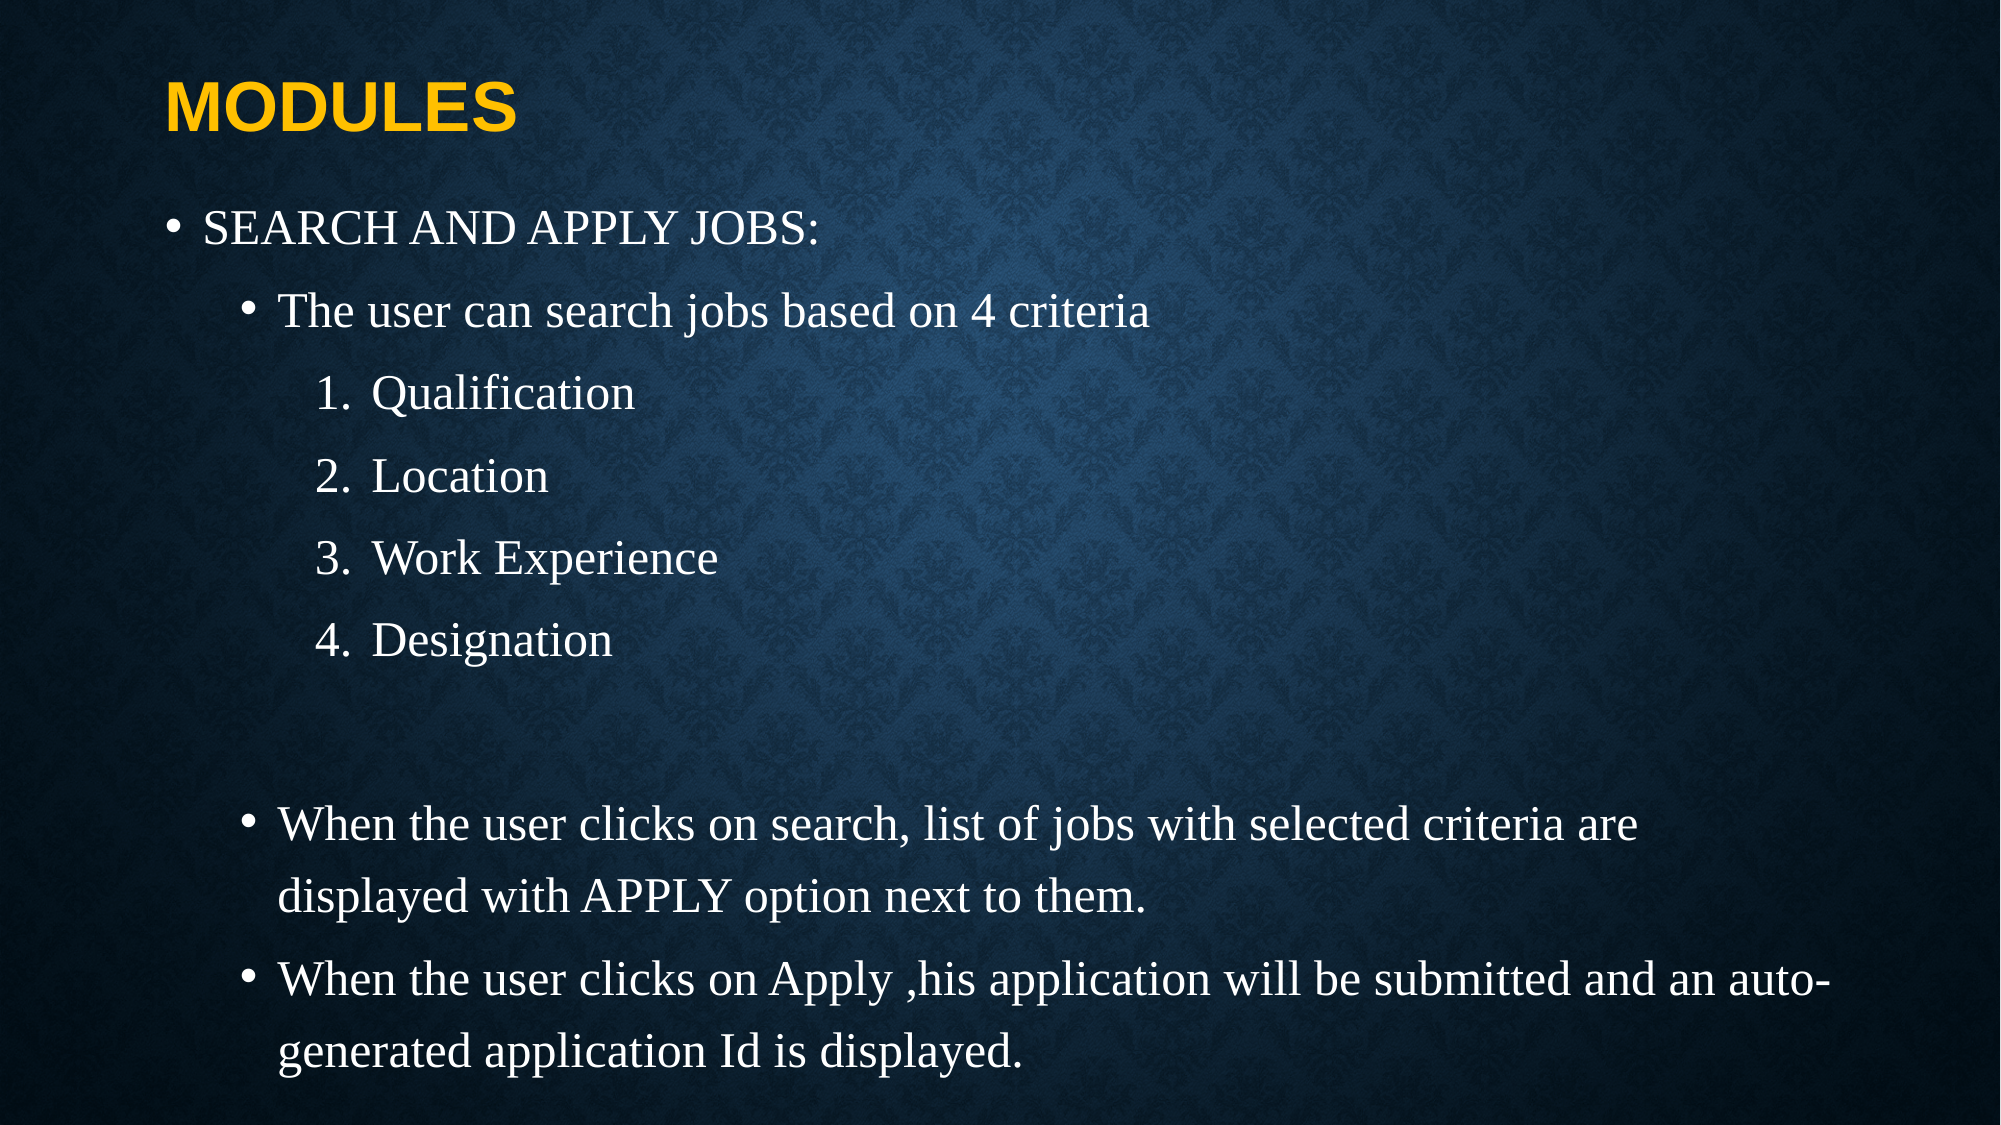

# MODULES
SEARCH AND APPLY JOBS:
The user can search jobs based on 4 criteria
Qualification
Location
Work Experience
Designation

When the user clicks on search, list of jobs with selected criteria are displayed with APPLY option next to them.
When the user clicks on Apply ,his application will be submitted and an auto-generated application Id is displayed.